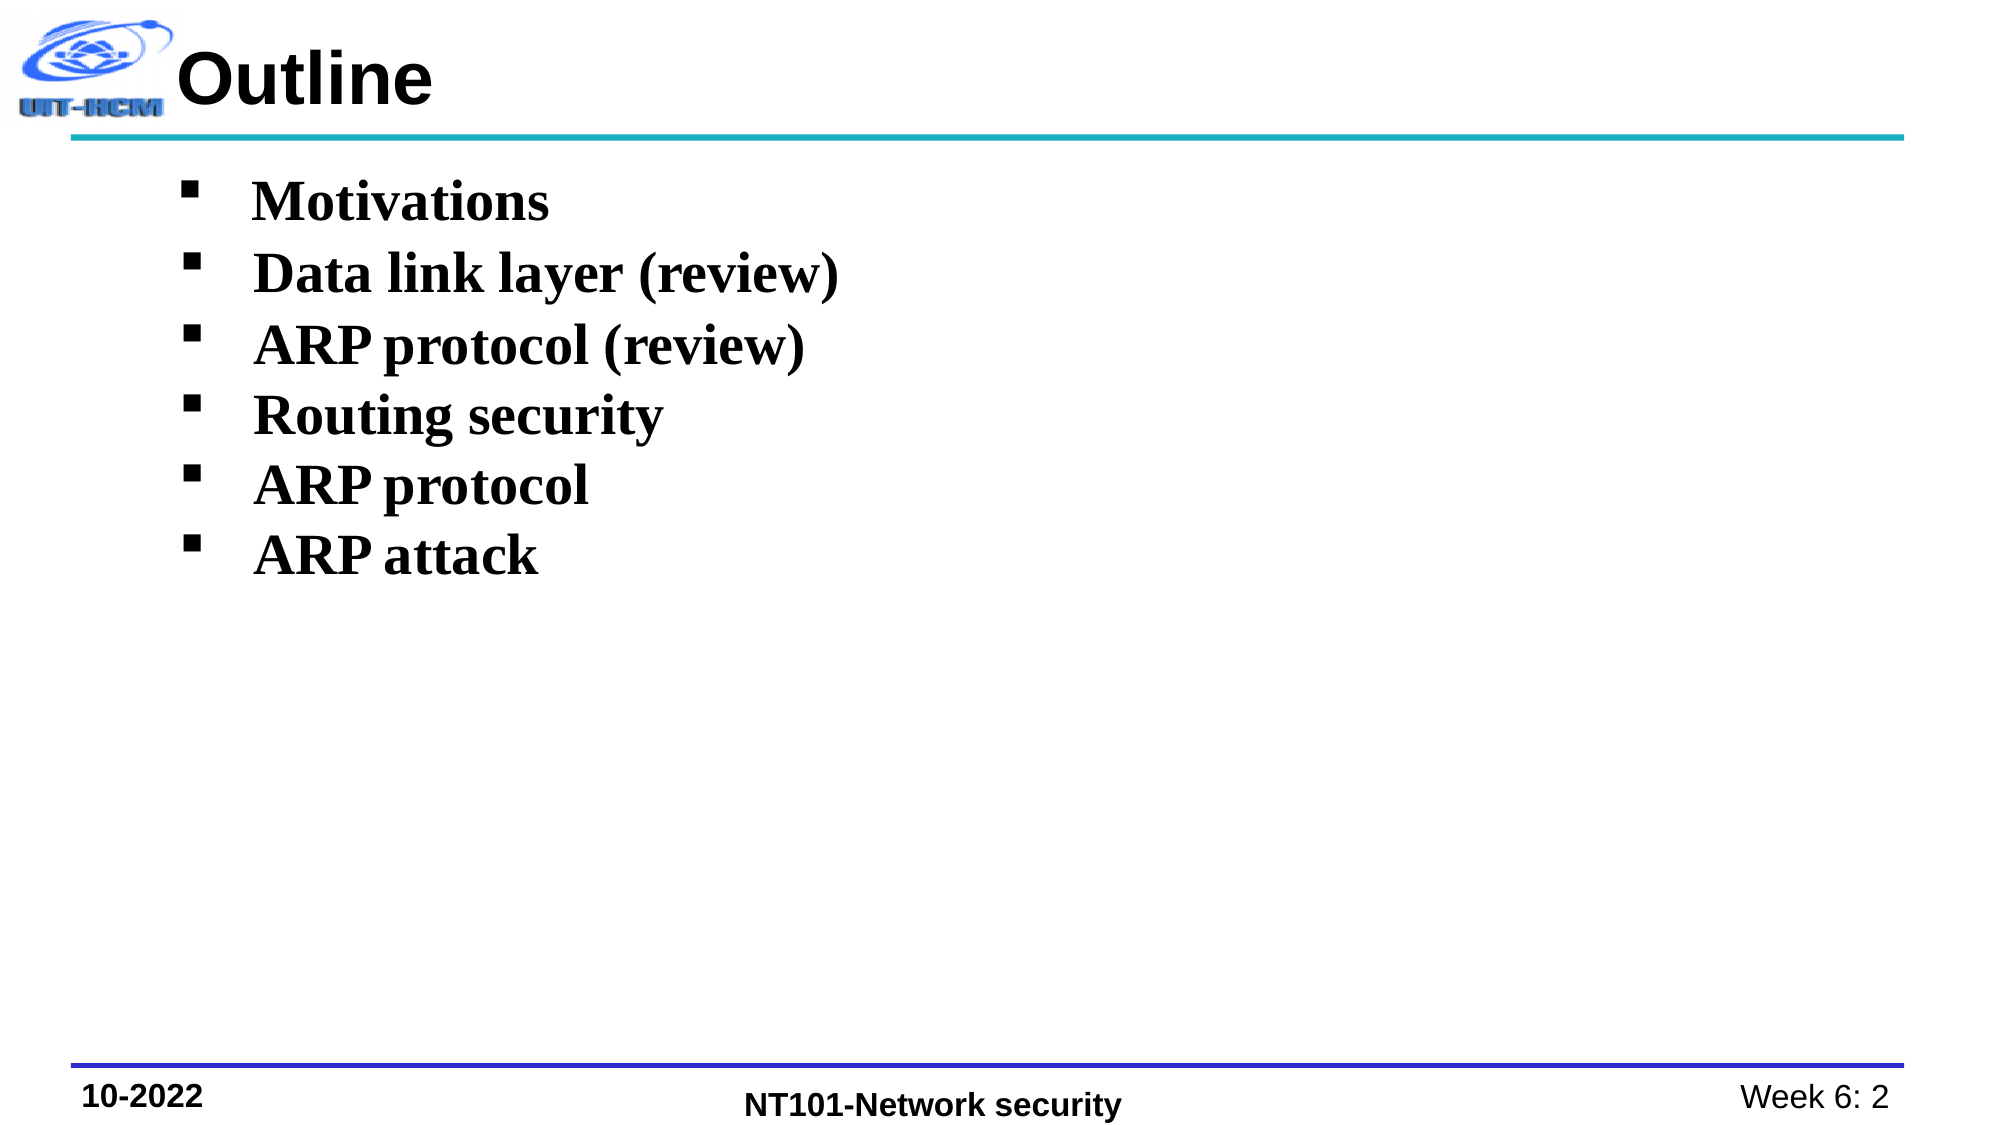

# Outline
Motivations
Data link layer (review)
ARP protocol (review)
Routing security
ARP protocol
ARP attack